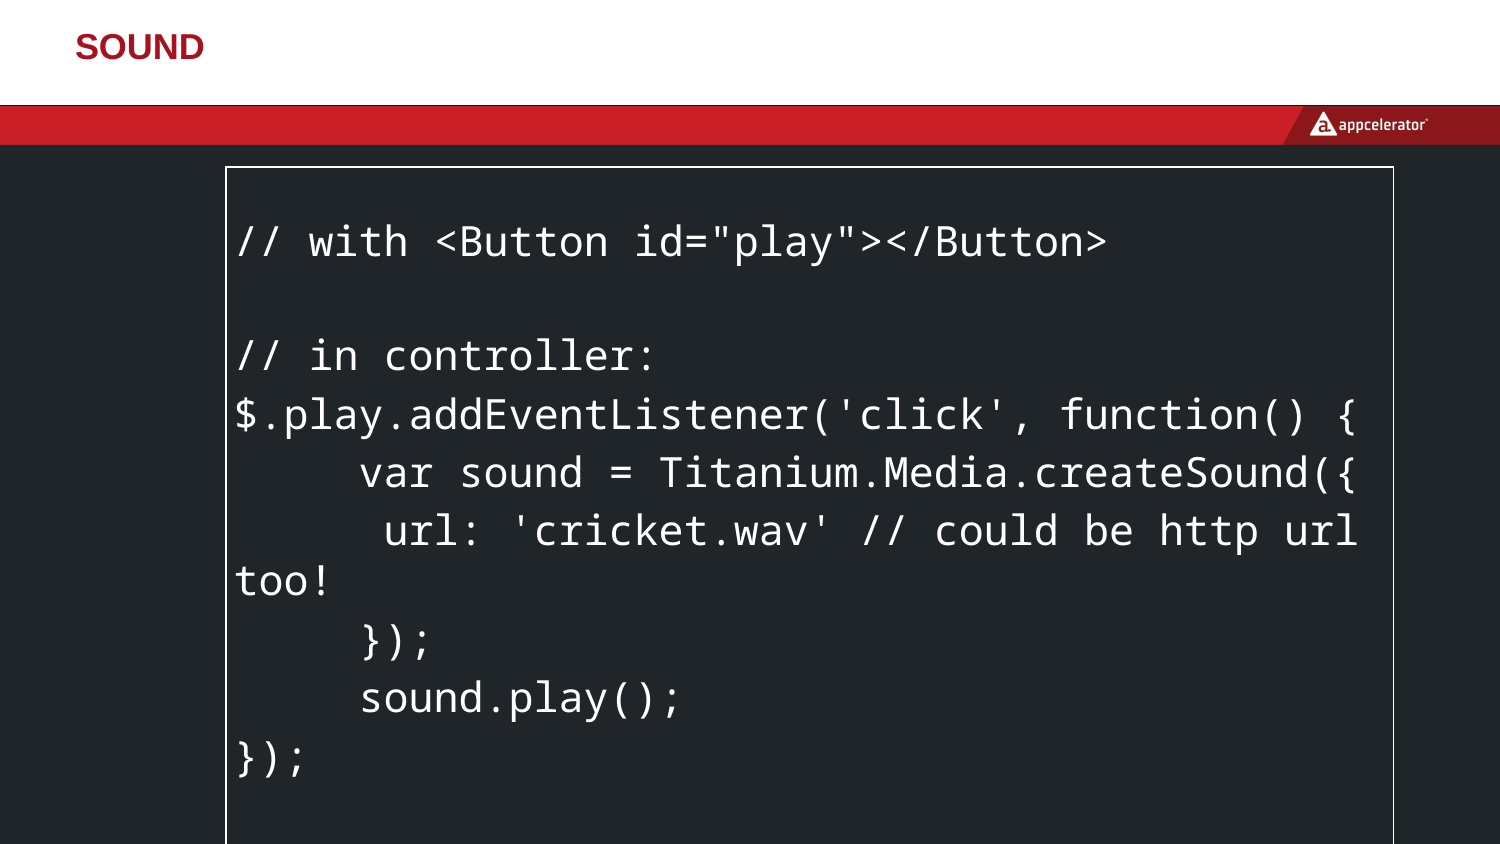

# Sound

// with <Button id="play"></Button>

// in controller:
$.play.addEventListener('click', function() {
     var sound = Titanium.Media.createSound({
	url: 'cricket.wav' // could be http url too!
     });
     sound.play();
});